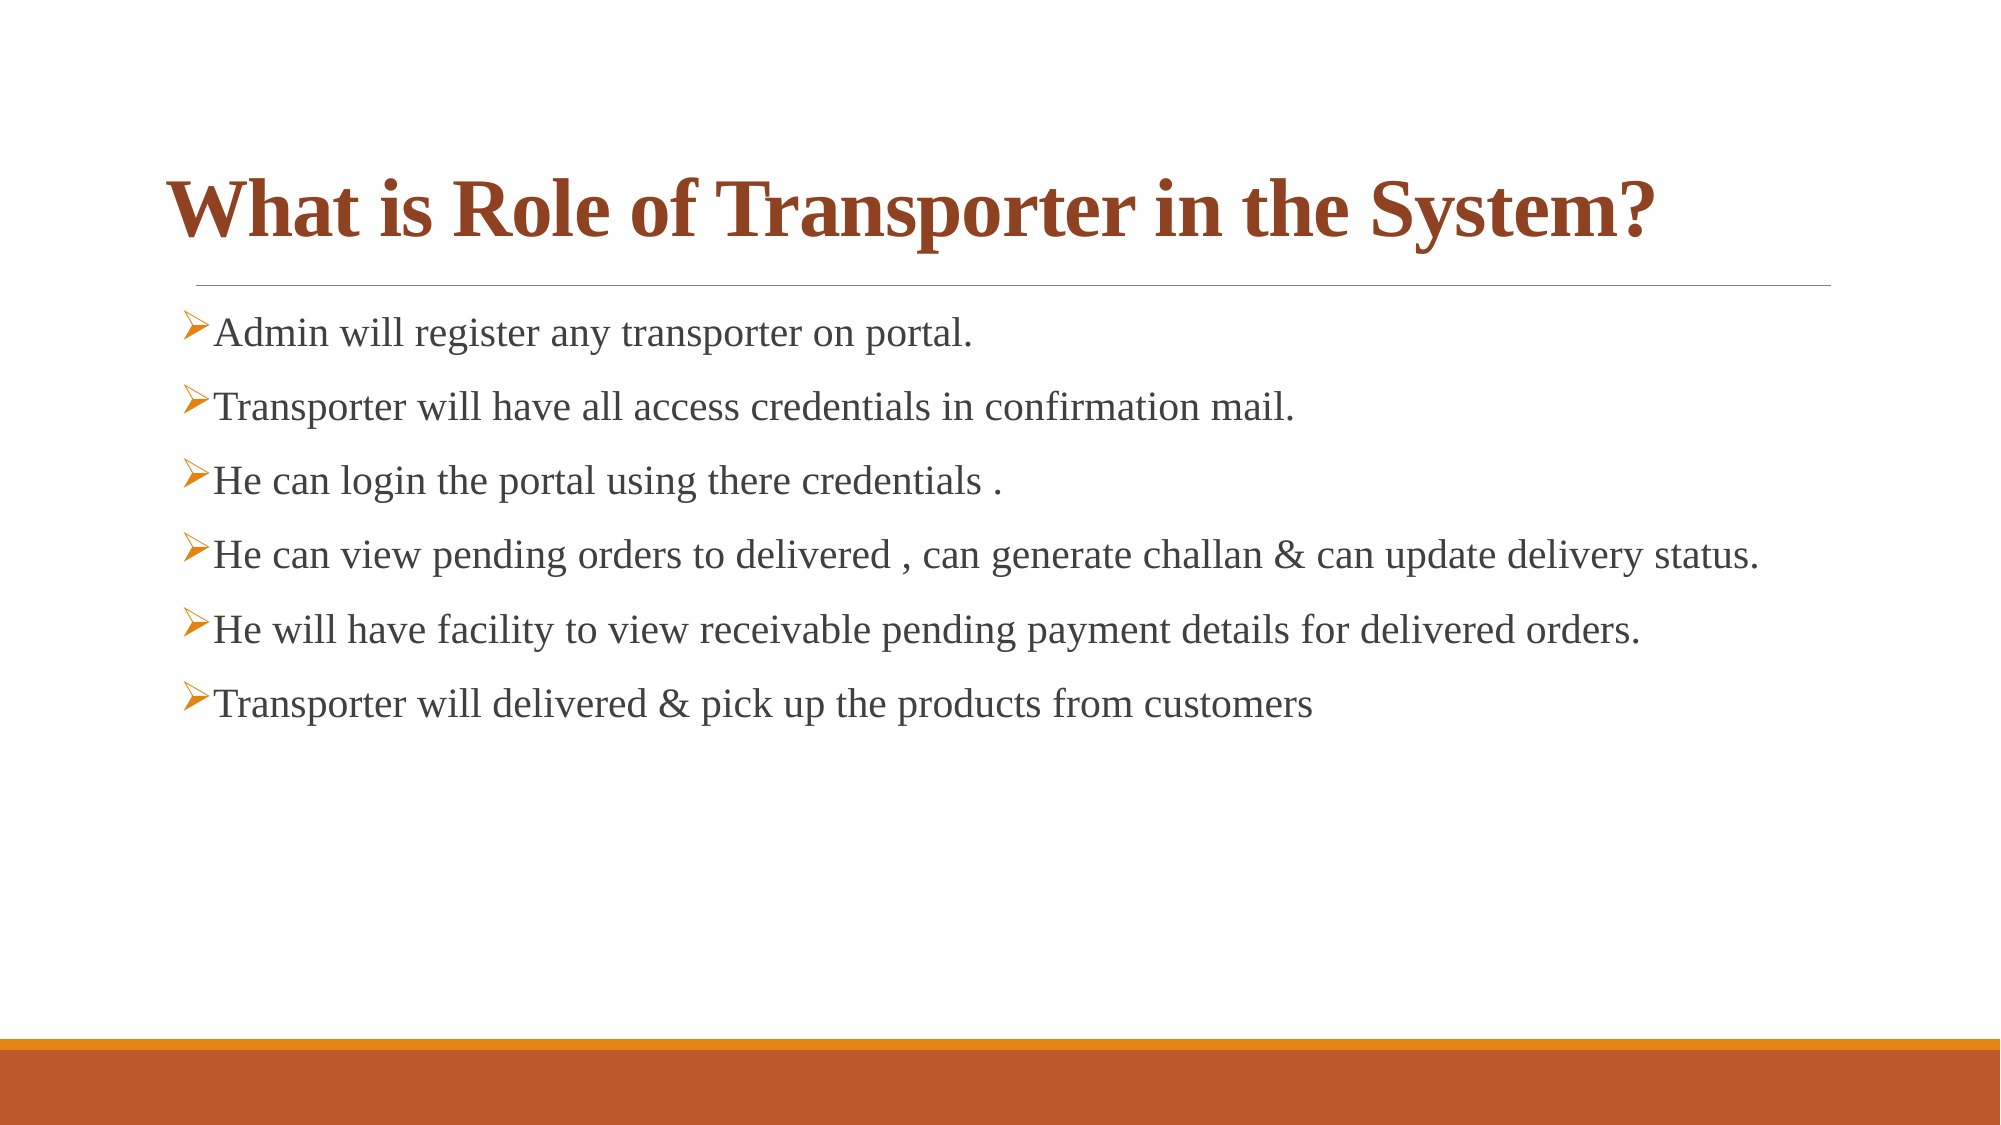

# What is Role of Transporter in the System?
Admin will register any transporter on portal.
Transporter will have all access credentials in confirmation mail.
He can login the portal using there credentials .
He can view pending orders to delivered , can generate challan & can update delivery status.
He will have facility to view receivable pending payment details for delivered orders.
Transporter will delivered & pick up the products from customers